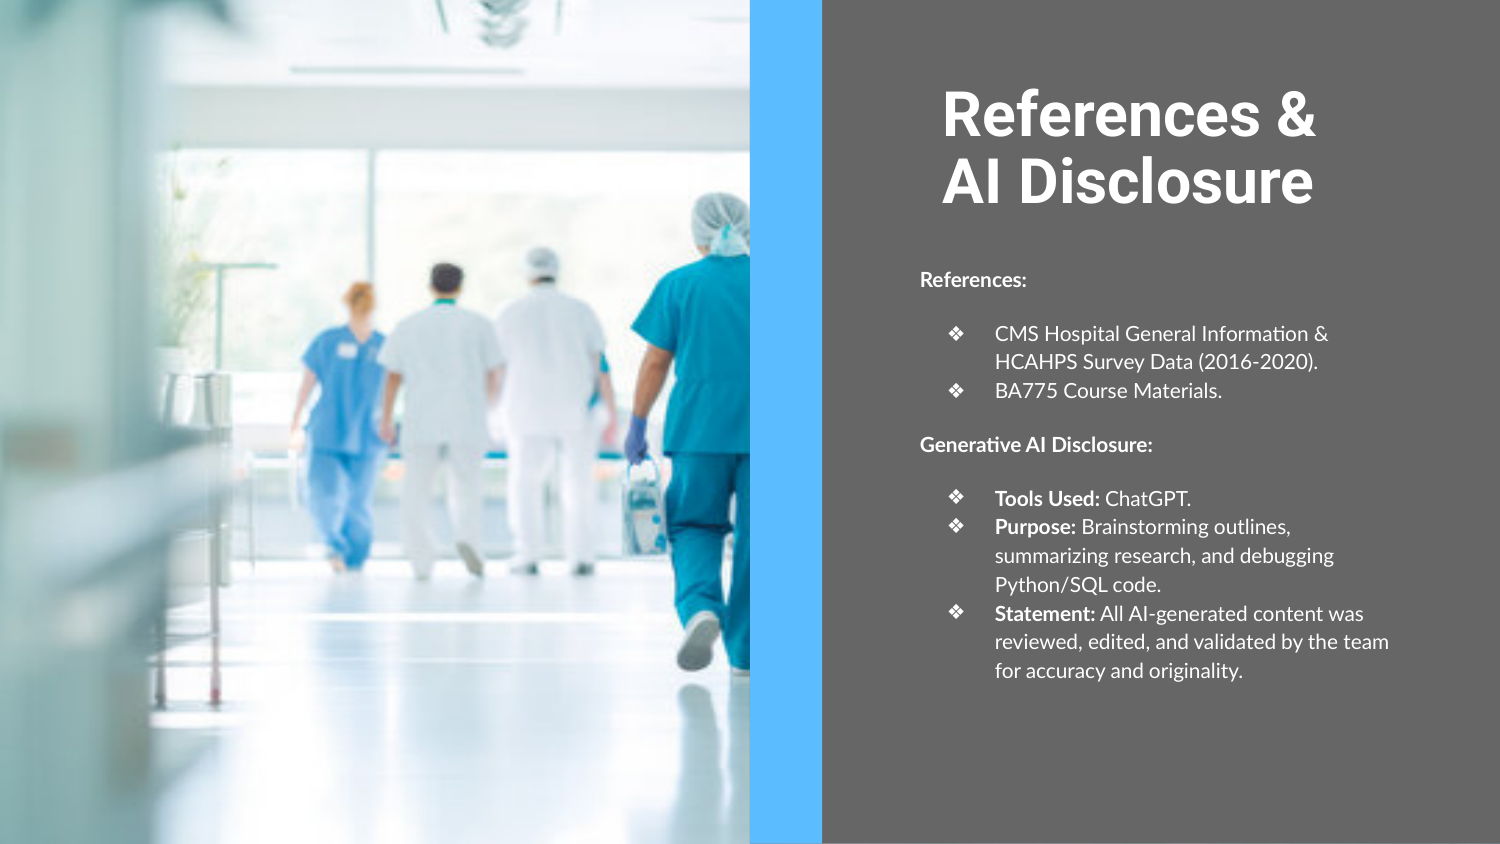

# References & AI Disclosure
References:
CMS Hospital General Information & HCAHPS Survey Data (2016-2020).
BA775 Course Materials.
Generative AI Disclosure:
Tools Used: ChatGPT.
Purpose: Brainstorming outlines, summarizing research, and debugging Python/SQL code.
Statement: All AI-generated content was reviewed, edited, and validated by the team for accuracy and originality.